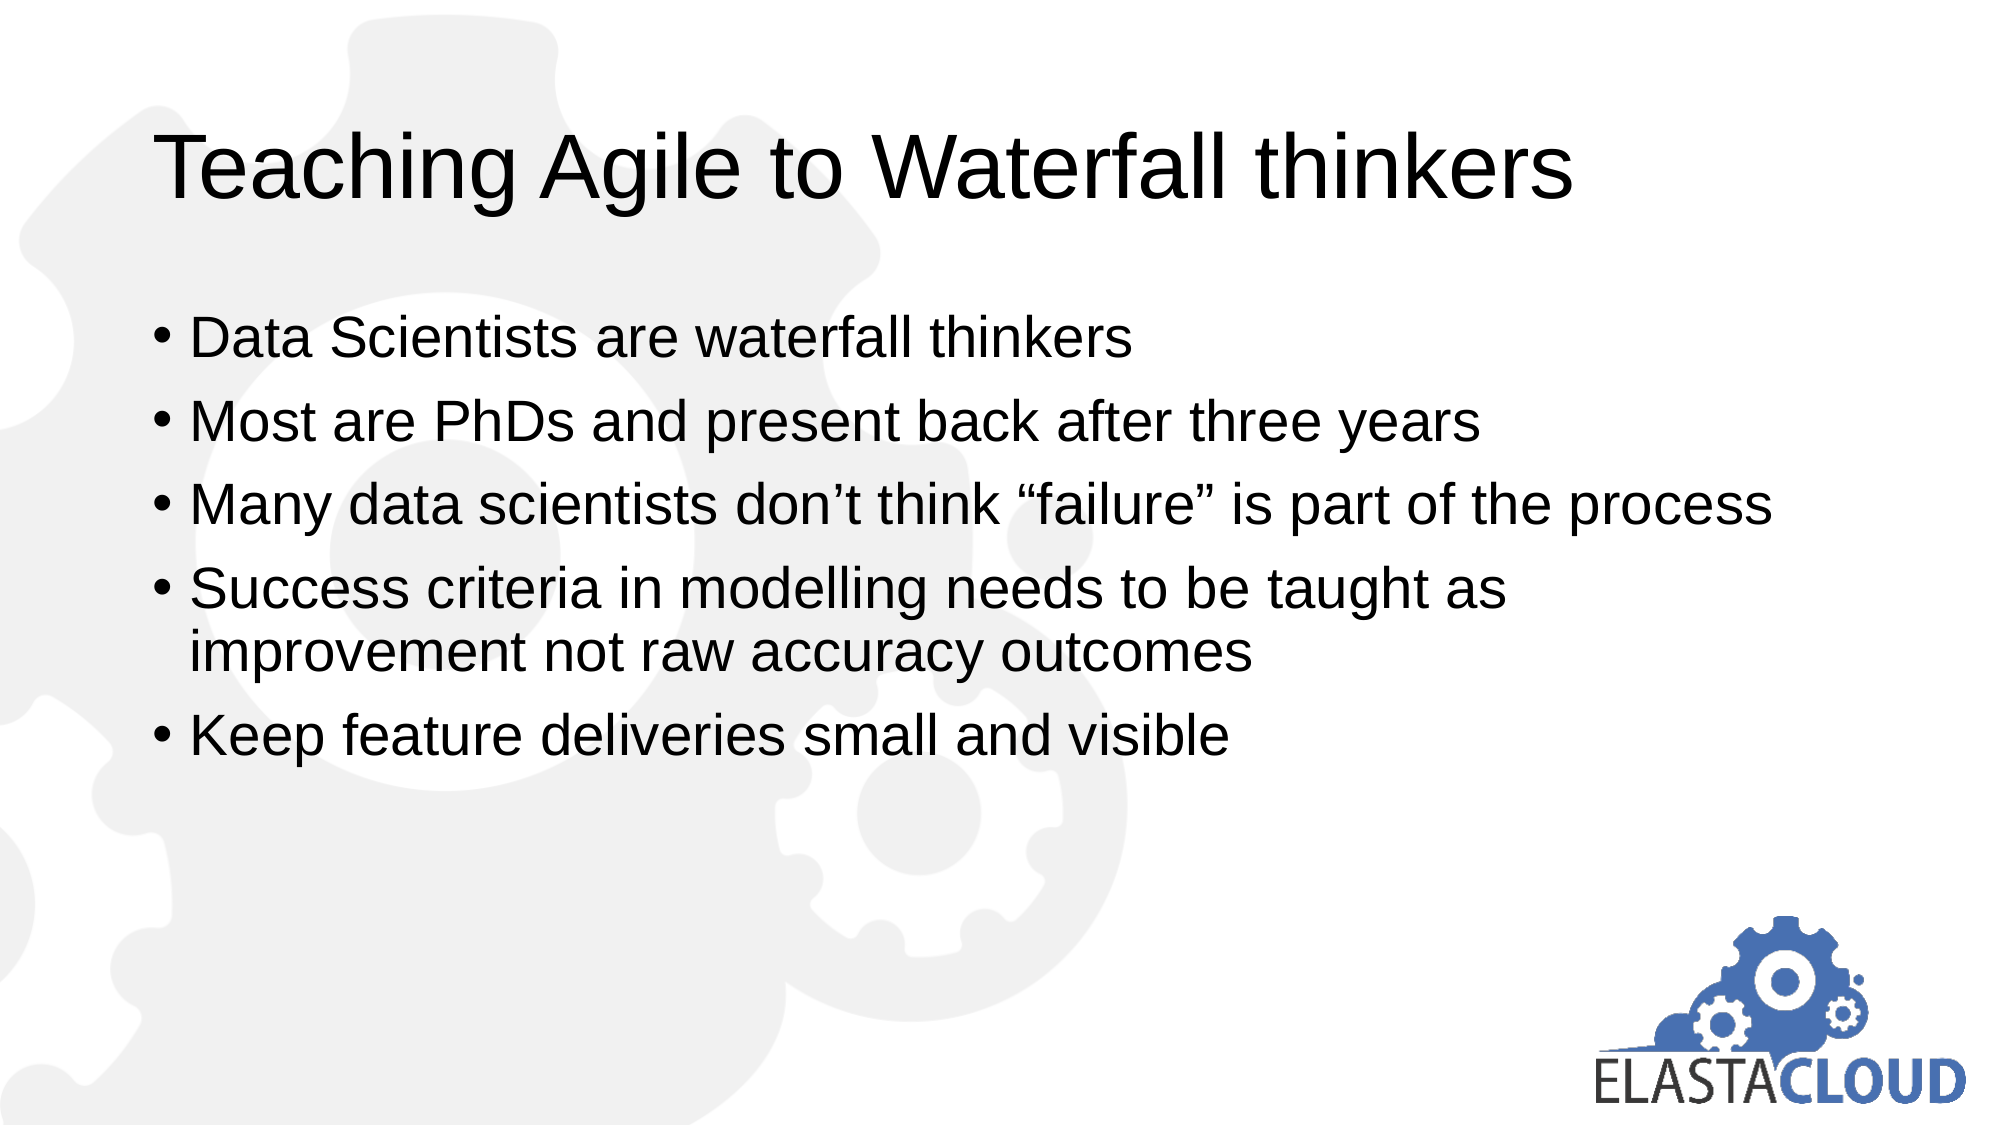

# Teaching Agile to Waterfall thinkers
Data Scientists are waterfall thinkers
Most are PhDs and present back after three years
Many data scientists don’t think “failure” is part of the process
Success criteria in modelling needs to be taught as improvement not raw accuracy outcomes
Keep feature deliveries small and visible